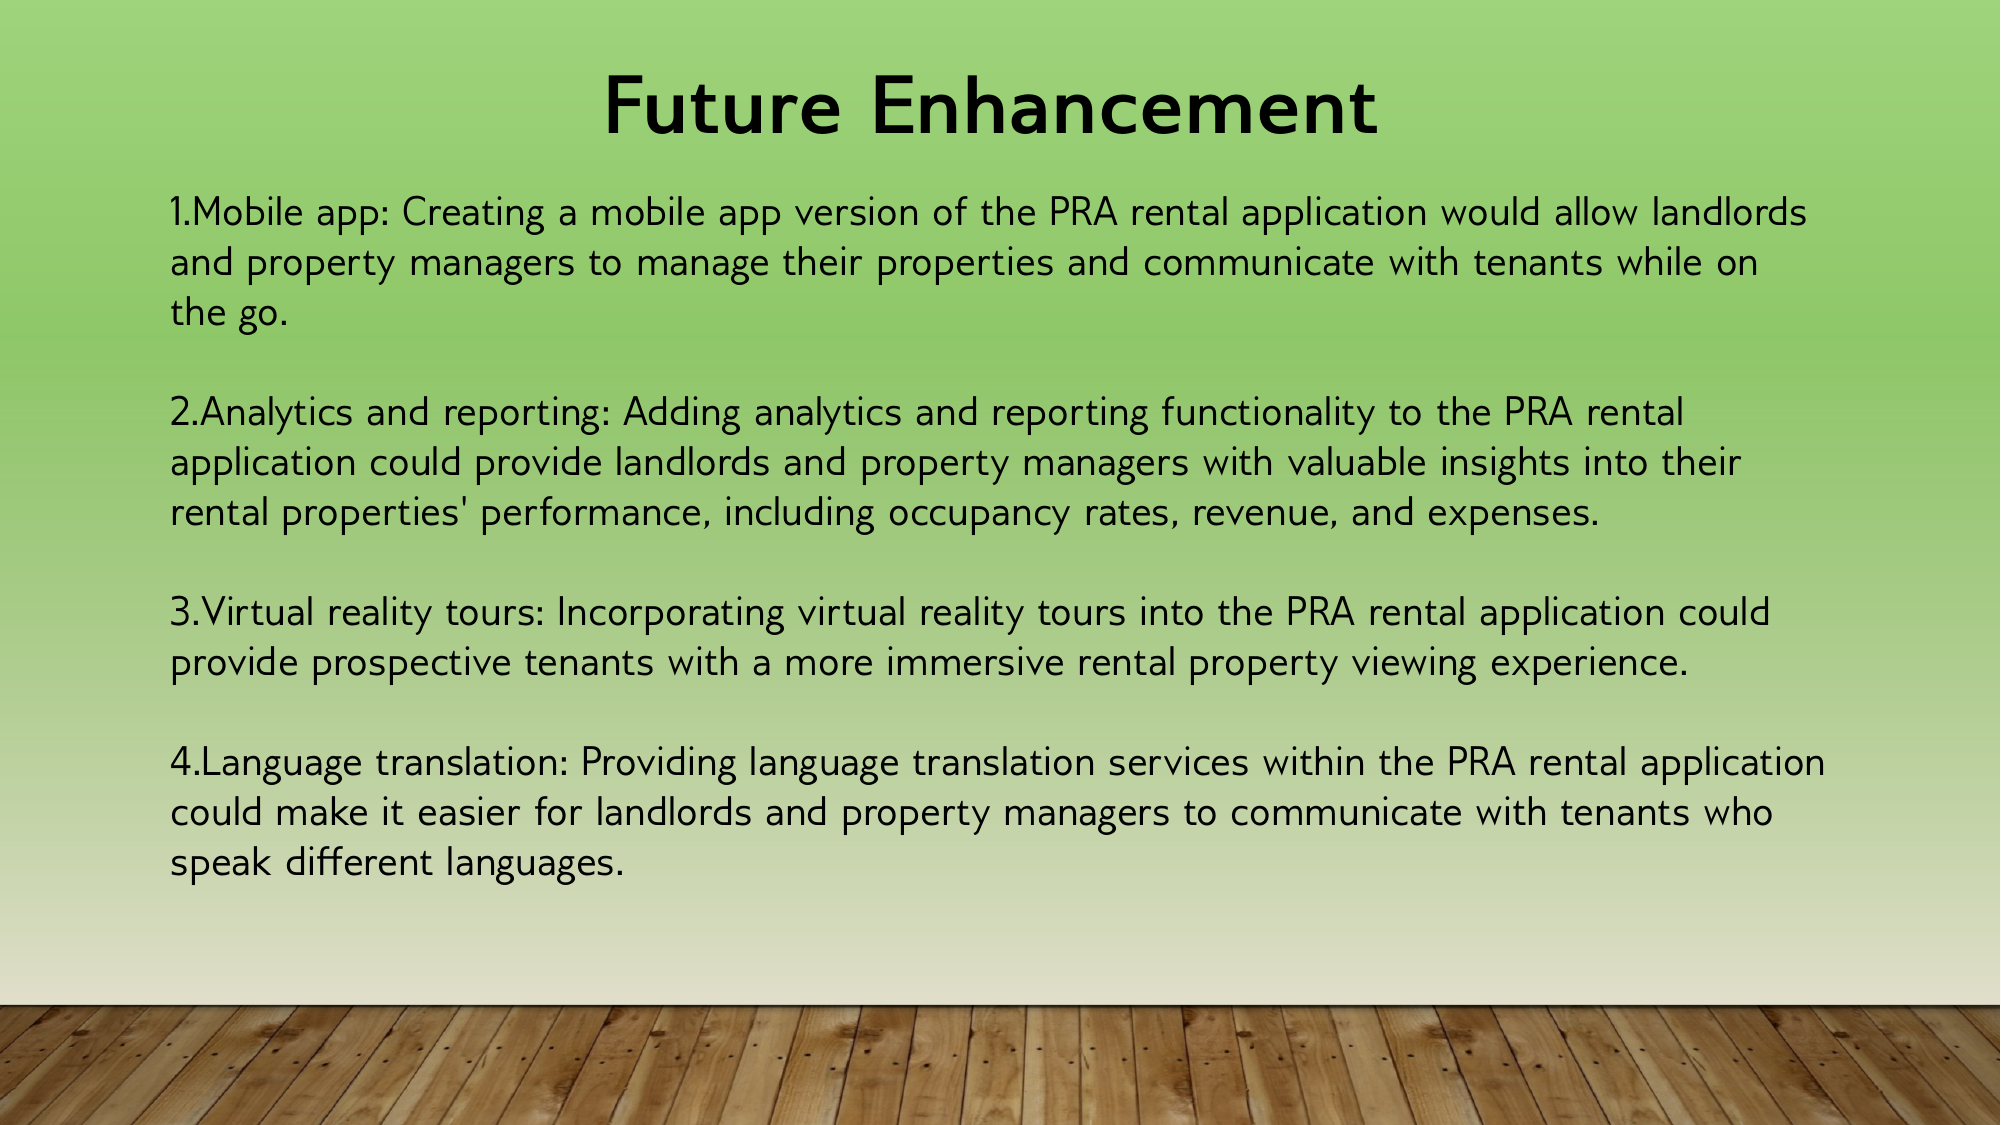

Future Enhancement
Mobile app: Creating a mobile app version of the PRA rental application would allow landlords and property managers to manage their properties and communicate with tenants while on the go.

Analytics and reporting: Adding analytics and reporting functionality to the PRA rental application could provide landlords and property managers with valuable insights into their rental properties' performance, including occupancy rates, revenue, and expenses.

Virtual reality tours: Incorporating virtual reality tours into the PRA rental application could provide prospective tenants with a more immersive rental property viewing experience.

Language translation: Providing language translation services within the PRA rental application could make it easier for landlords and property managers to communicate with tenants who speak different languages.